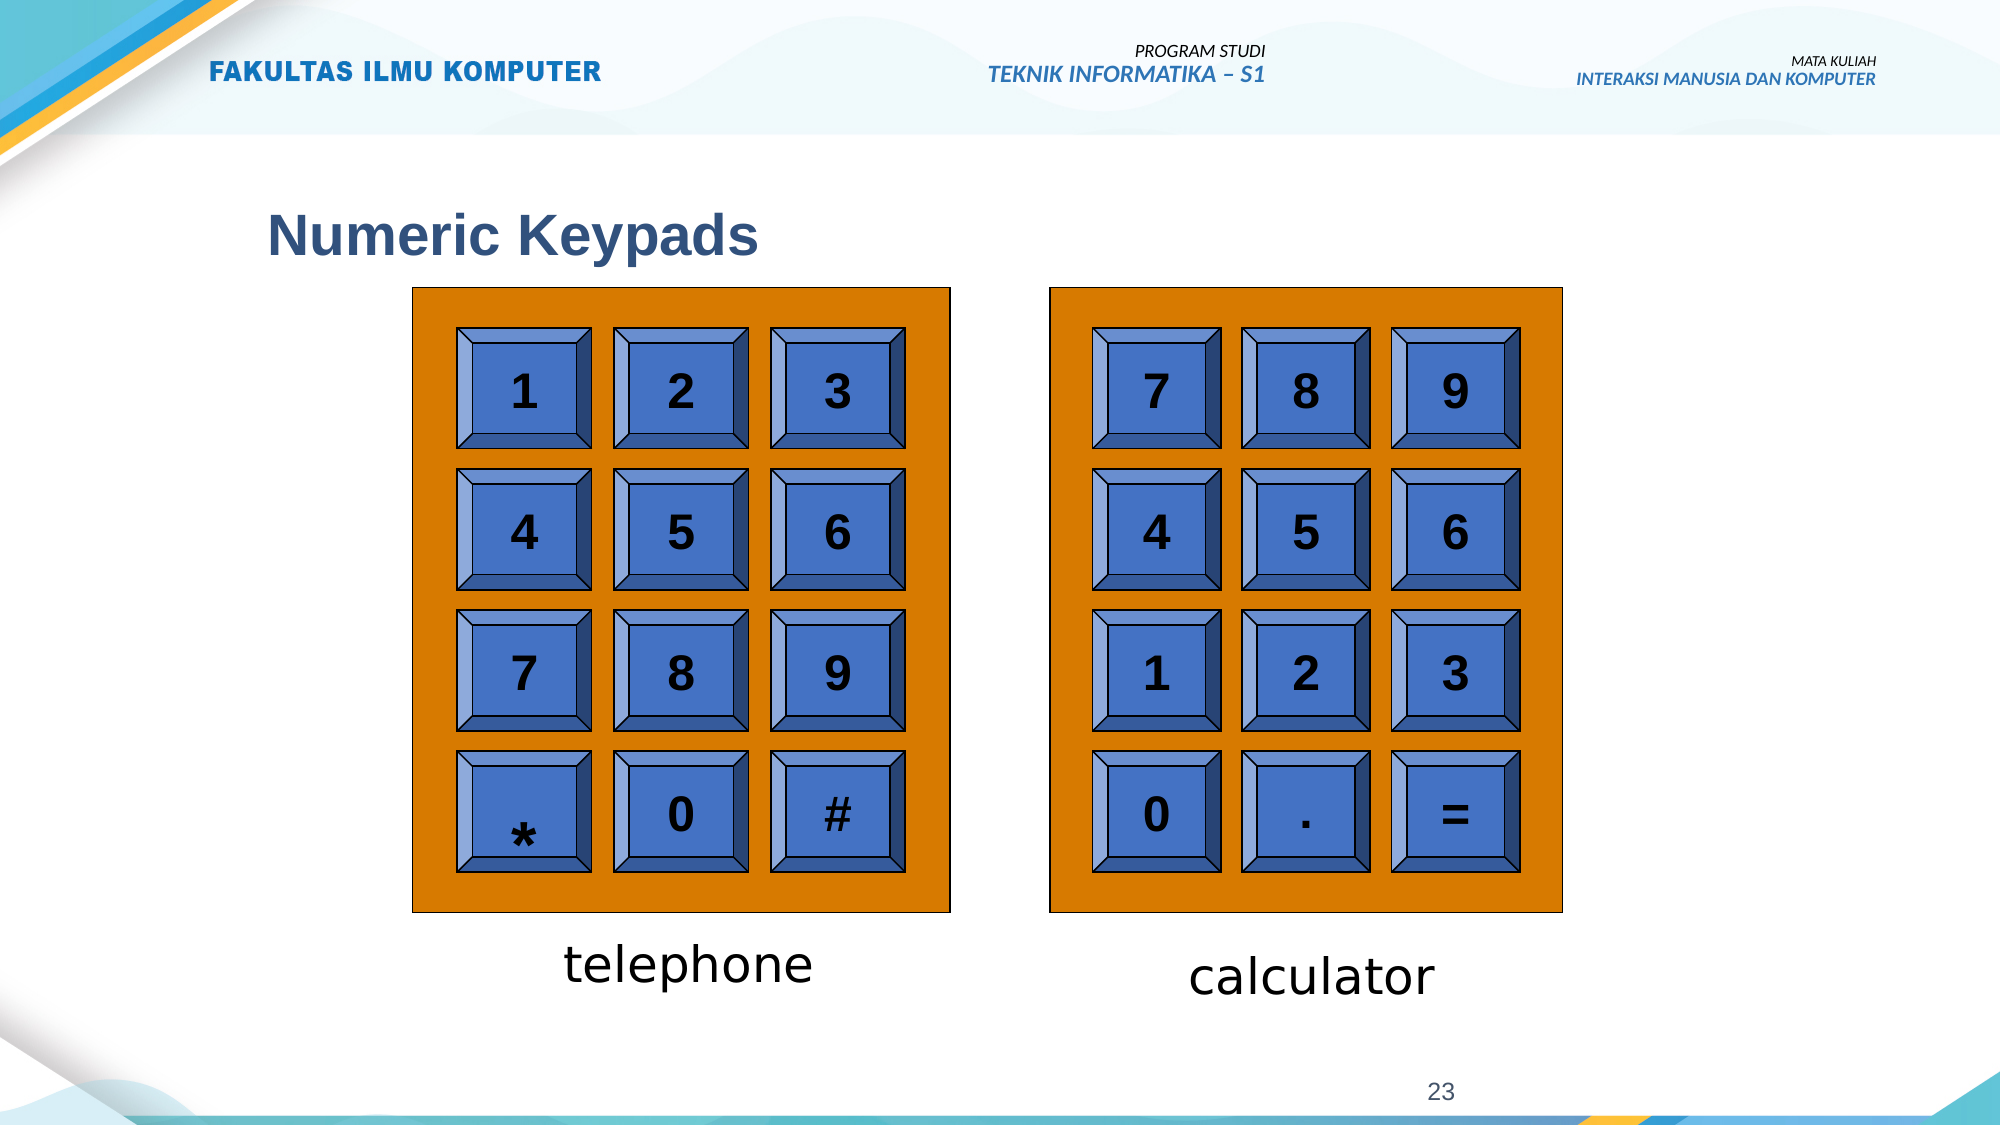

PROGRAM STUDI
TEKNIK INFORMATIKA – S1
MATA KULIAH
INTERAKSI MANUSIA DAN KOMPUTER
# Numeric Keypads

1
2
3
4
5
6
7
8
9
*
0
#

7
8
9
4
5
6
1
2
3
0
.
=
telephone
calculator
23